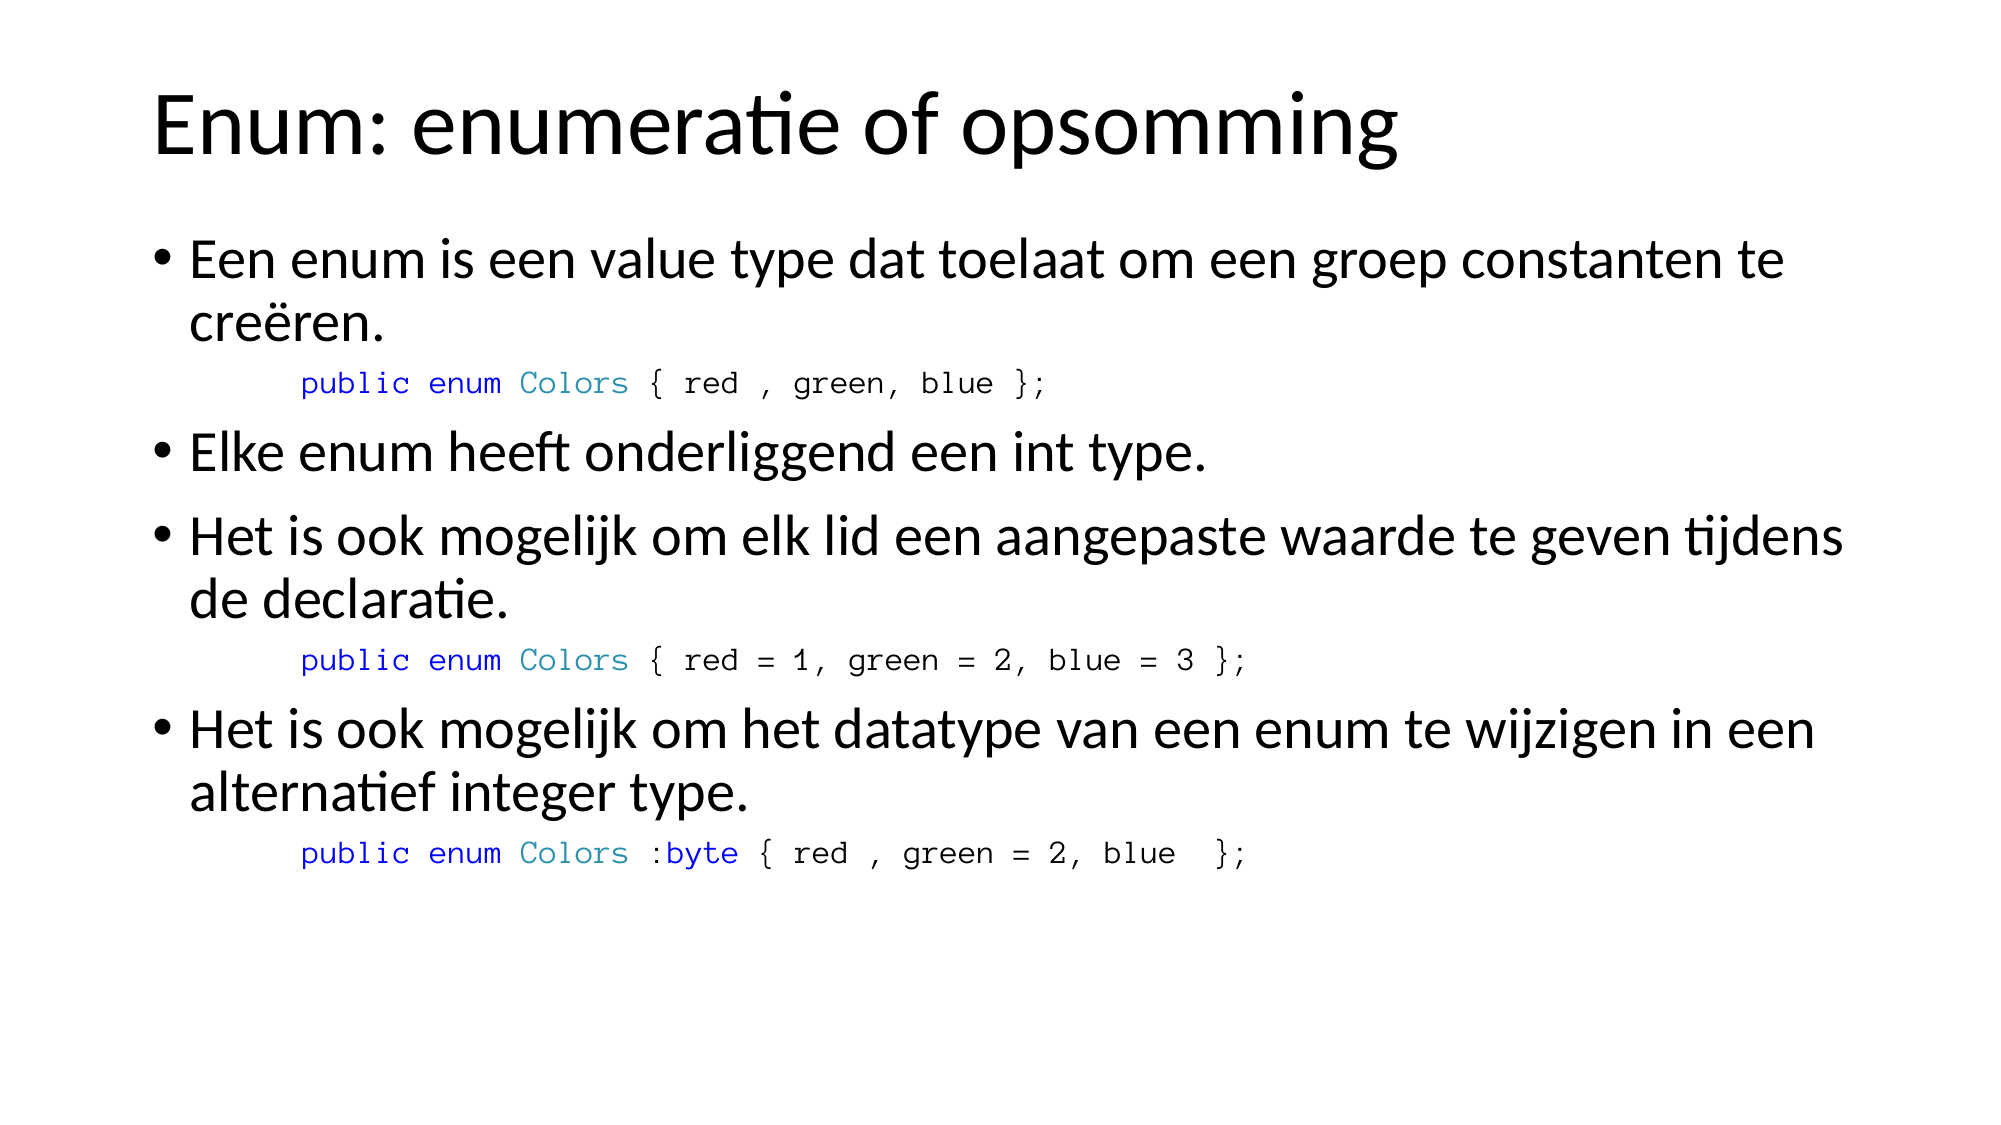

# Enum: enumeratie of opsomming
Een enum is een value type dat toelaat om een groep constanten te creëren.
public enum Colors { red , green, blue };
Elke enum heeft onderliggend een int type.
Het is ook mogelijk om elk lid een aangepaste waarde te geven tijdens de declaratie.
public enum Colors { red = 1, green = 2, blue = 3 };
Het is ook mogelijk om het datatype van een enum te wijzigen in een alternatief integer type.
public enum Colors :byte { red , green = 2, blue  };